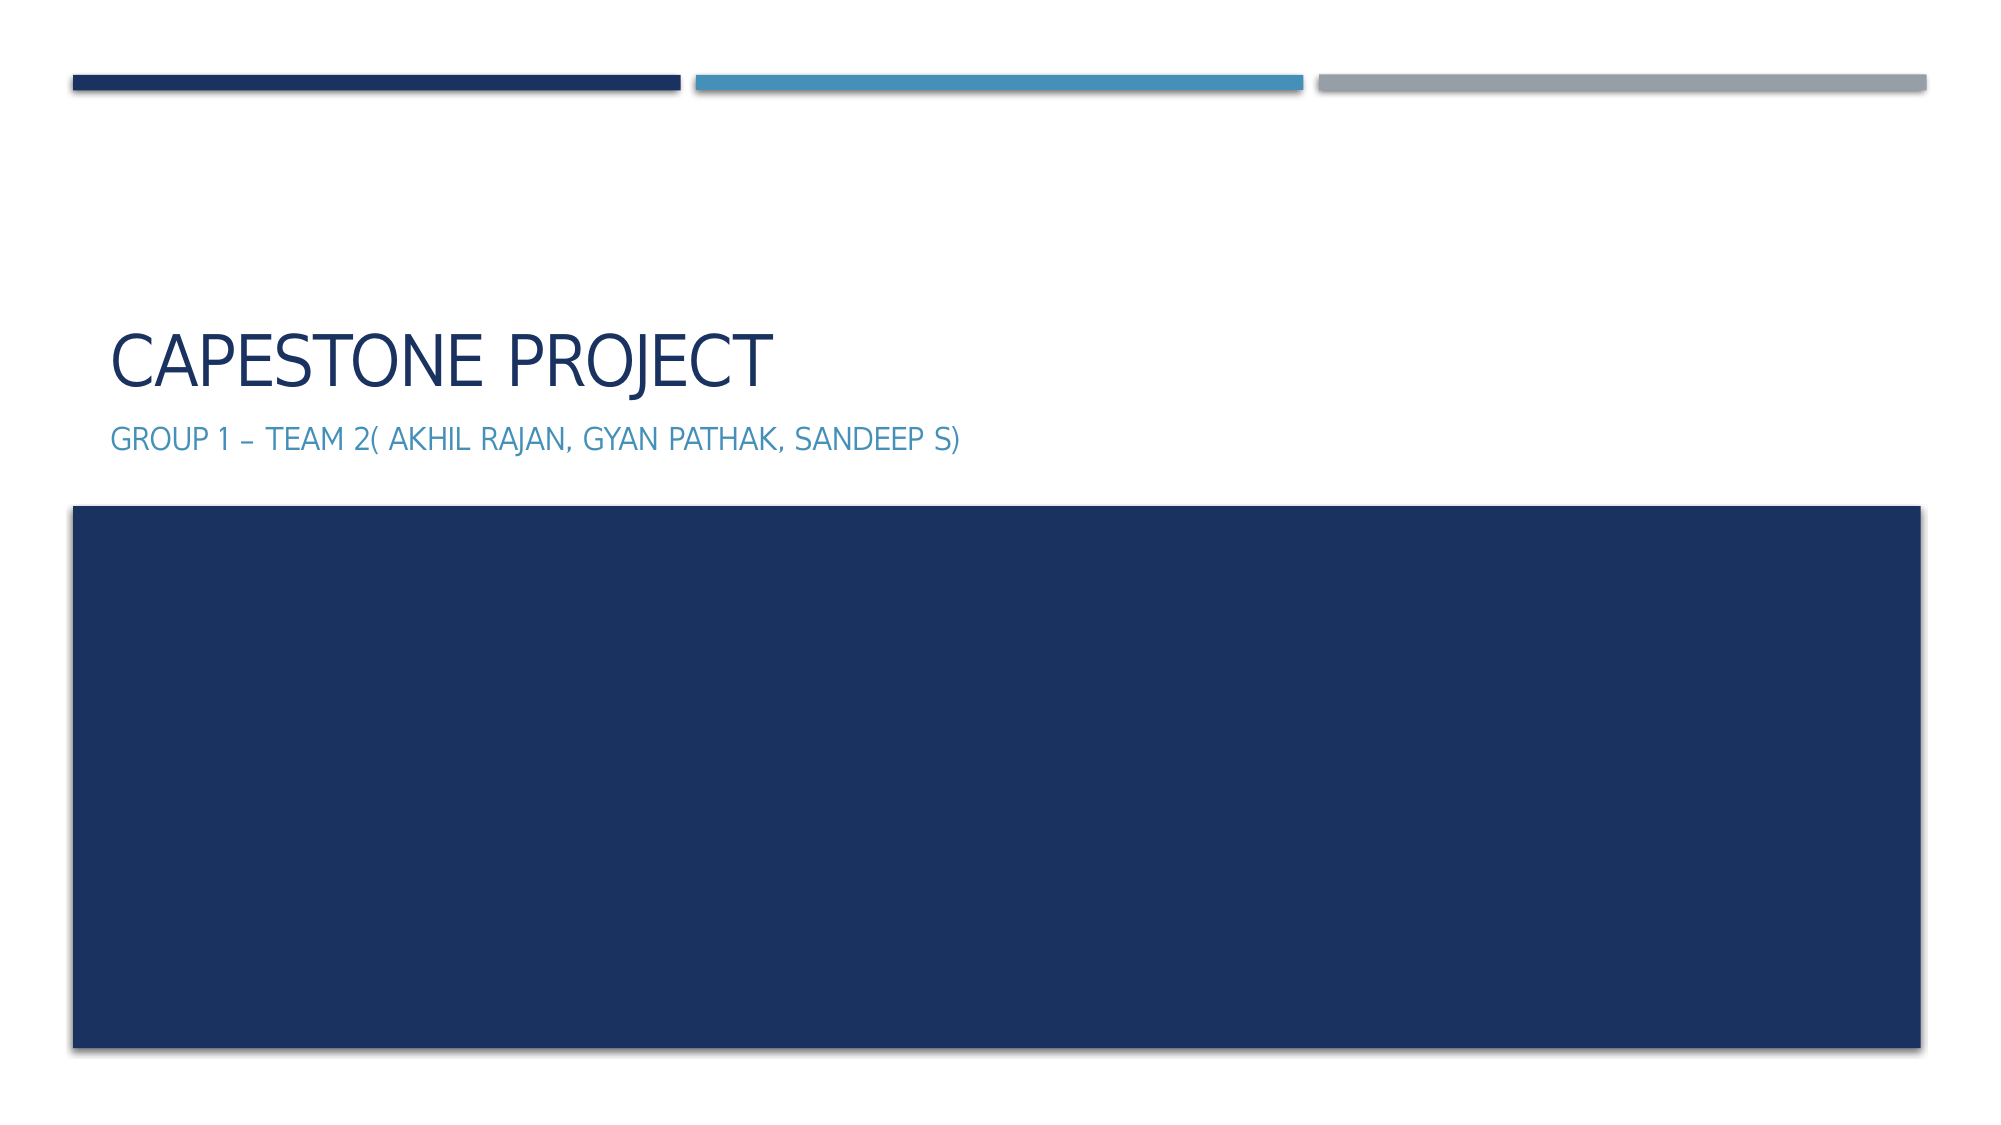

# CAPESTONE PROJECT
GROUP 1 – TEAM 2( AKHIL RAJAN, GYAN PATHAK, SANDEEP S)